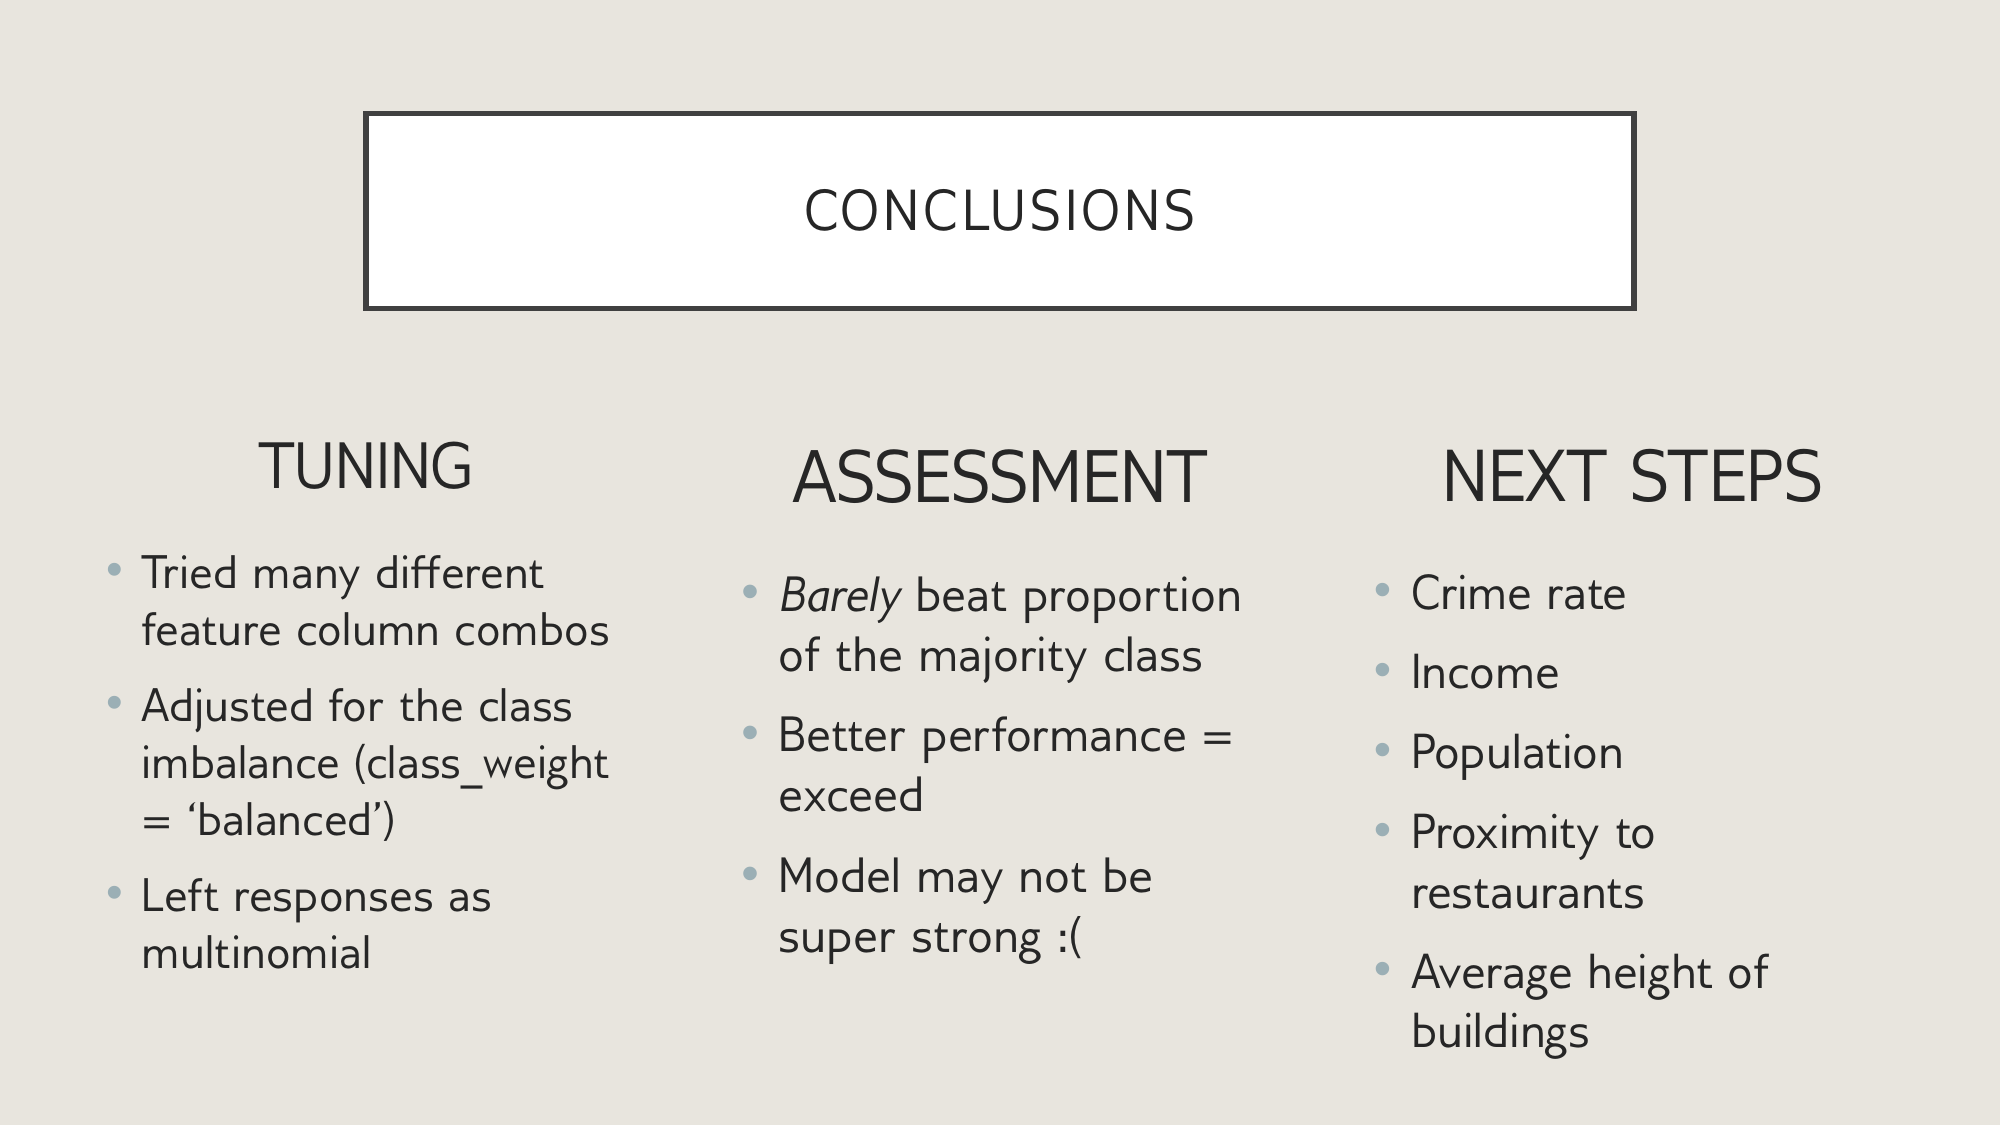

# CONCLUSIONS
TUNING

Tried many different feature column combos
Adjusted for the class imbalance (class_weight = ‘balanced’)
Left responses as multinomial
ASSESSMENT

Barely beat proportion of the majority class
Better performance =  exceed
Model may not be super strong :(
NEXT STEPS

Crime rate
Income
Population
Proximity to restaurants
Average height of buildings